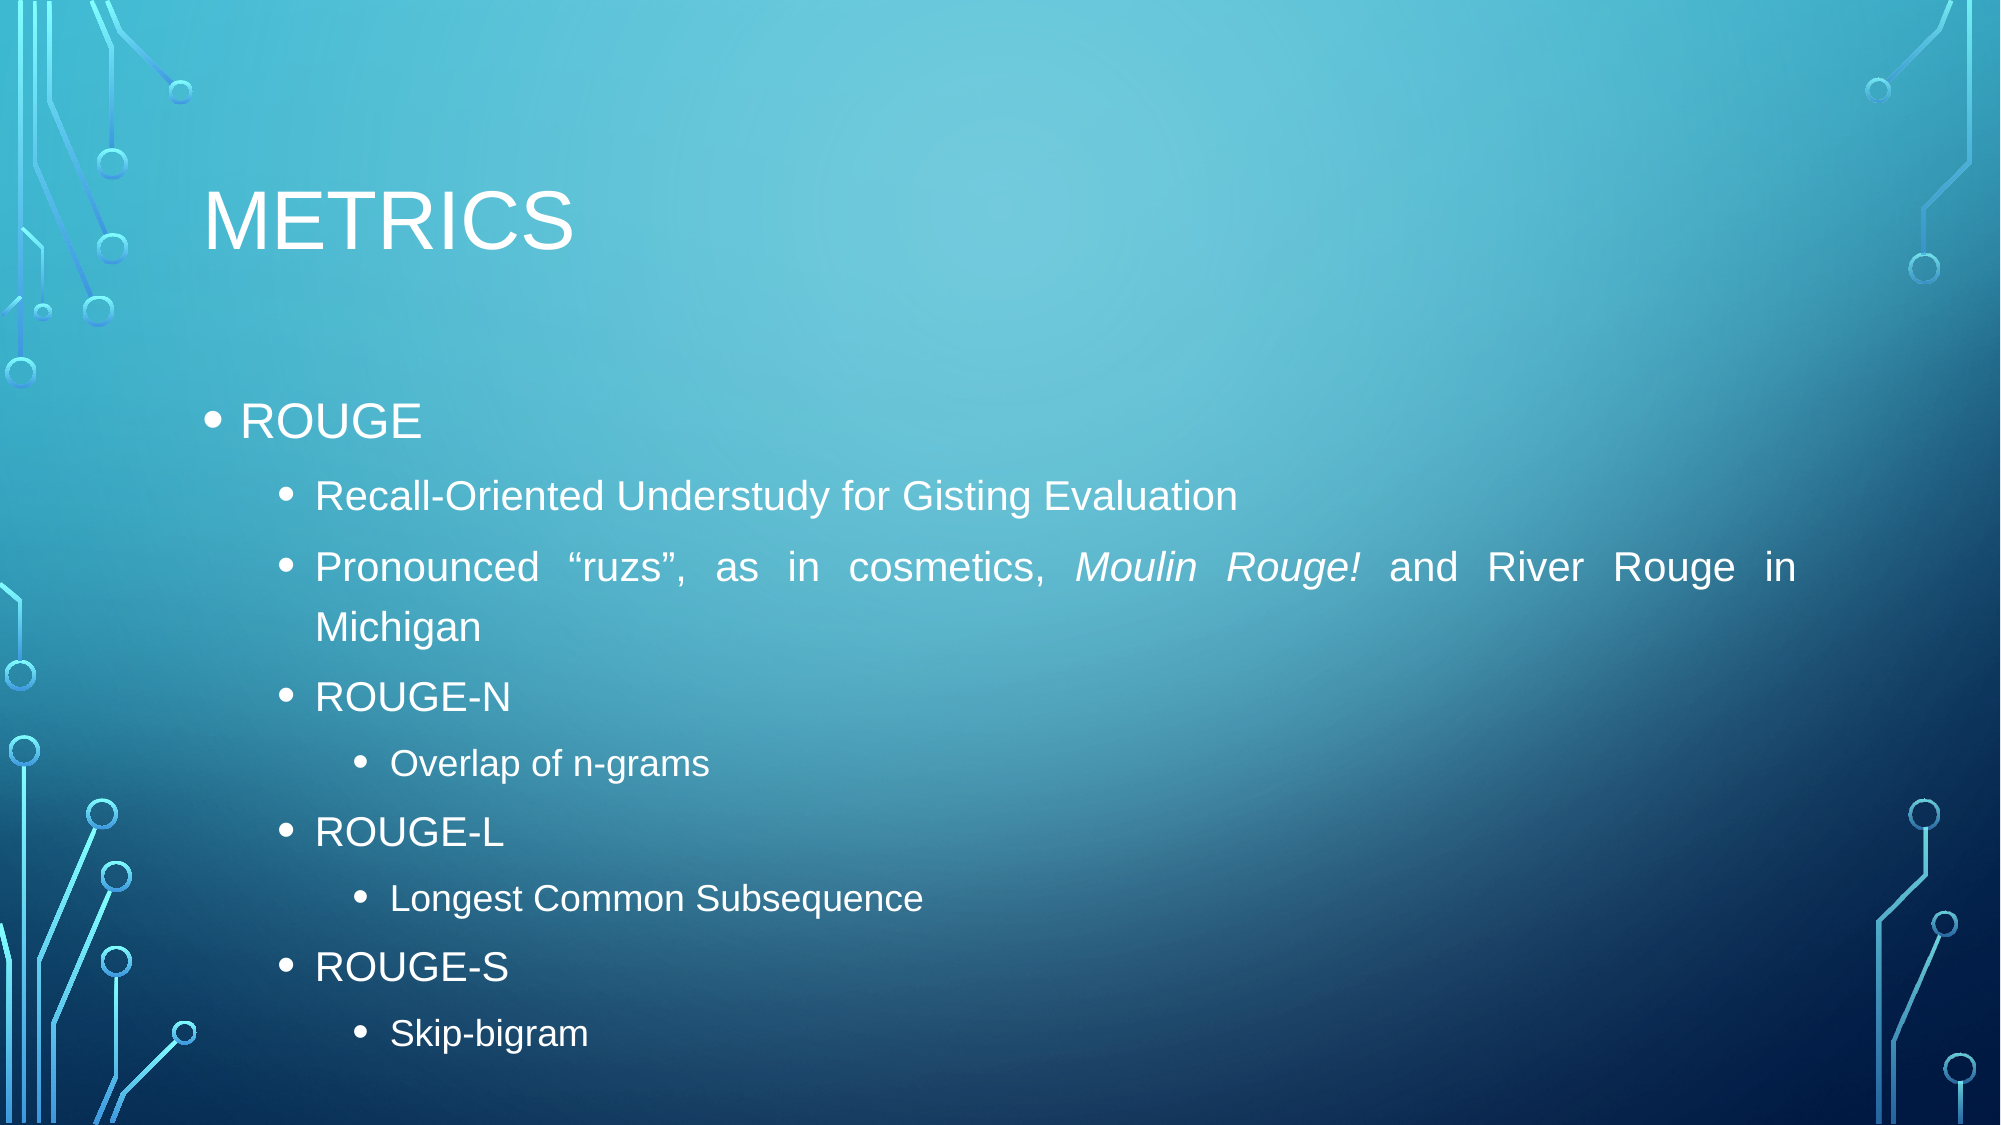

# Metrics
ROUGE
Recall-Oriented Understudy for Gisting Evaluation
Pronounced “ruzs”, as in cosmetics, Moulin Rouge! and River Rouge in Michigan
ROUGE-N
Overlap of n-grams
ROUGE-L
Longest Common Subsequence
ROUGE-S
Skip-bigram